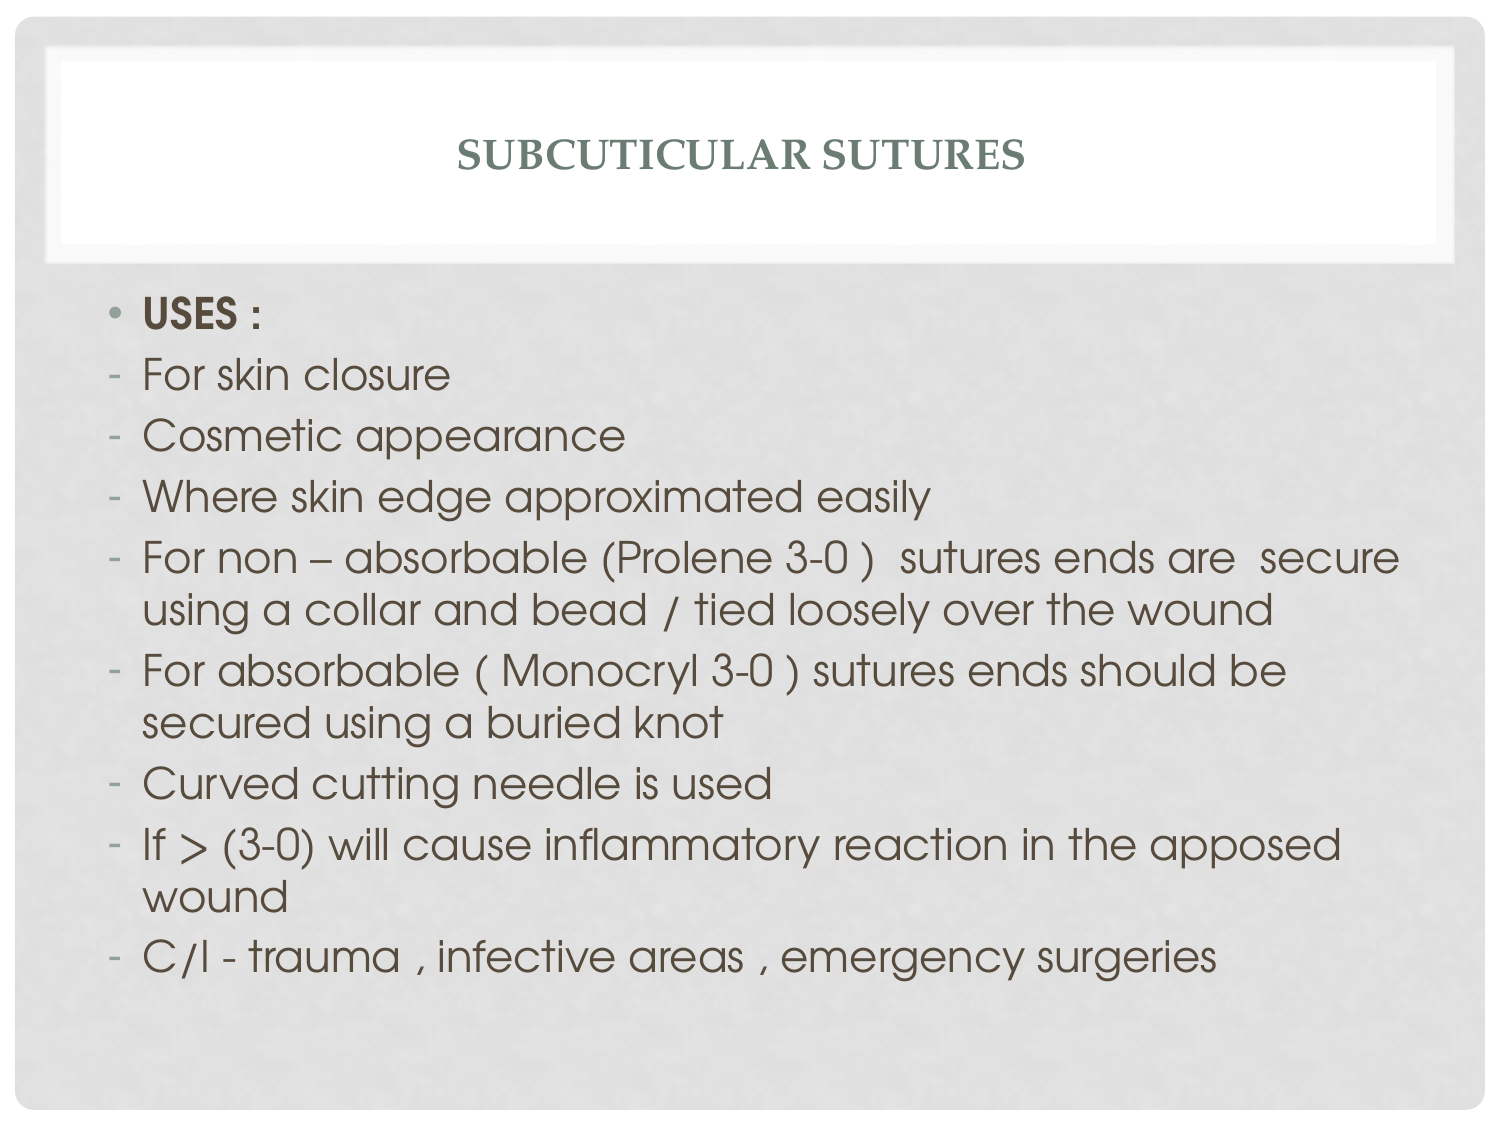

# SUBCUTICULAR SUTURES
USES :
For skin closure
Cosmetic appearance
Where skin edge approximated easily
For non – absorbable (Prolene 3-0 )  sutures ends are  secure using a collar and bead / tied loosely over the wound
For absorbable ( Monocryl 3-0 ) sutures ends should be secured using a buried knot
Curved cutting needle is used
If > (3-0) will cause inflammatory reaction in the apposed wound
C/I - trauma , infective areas , emergency surgeries